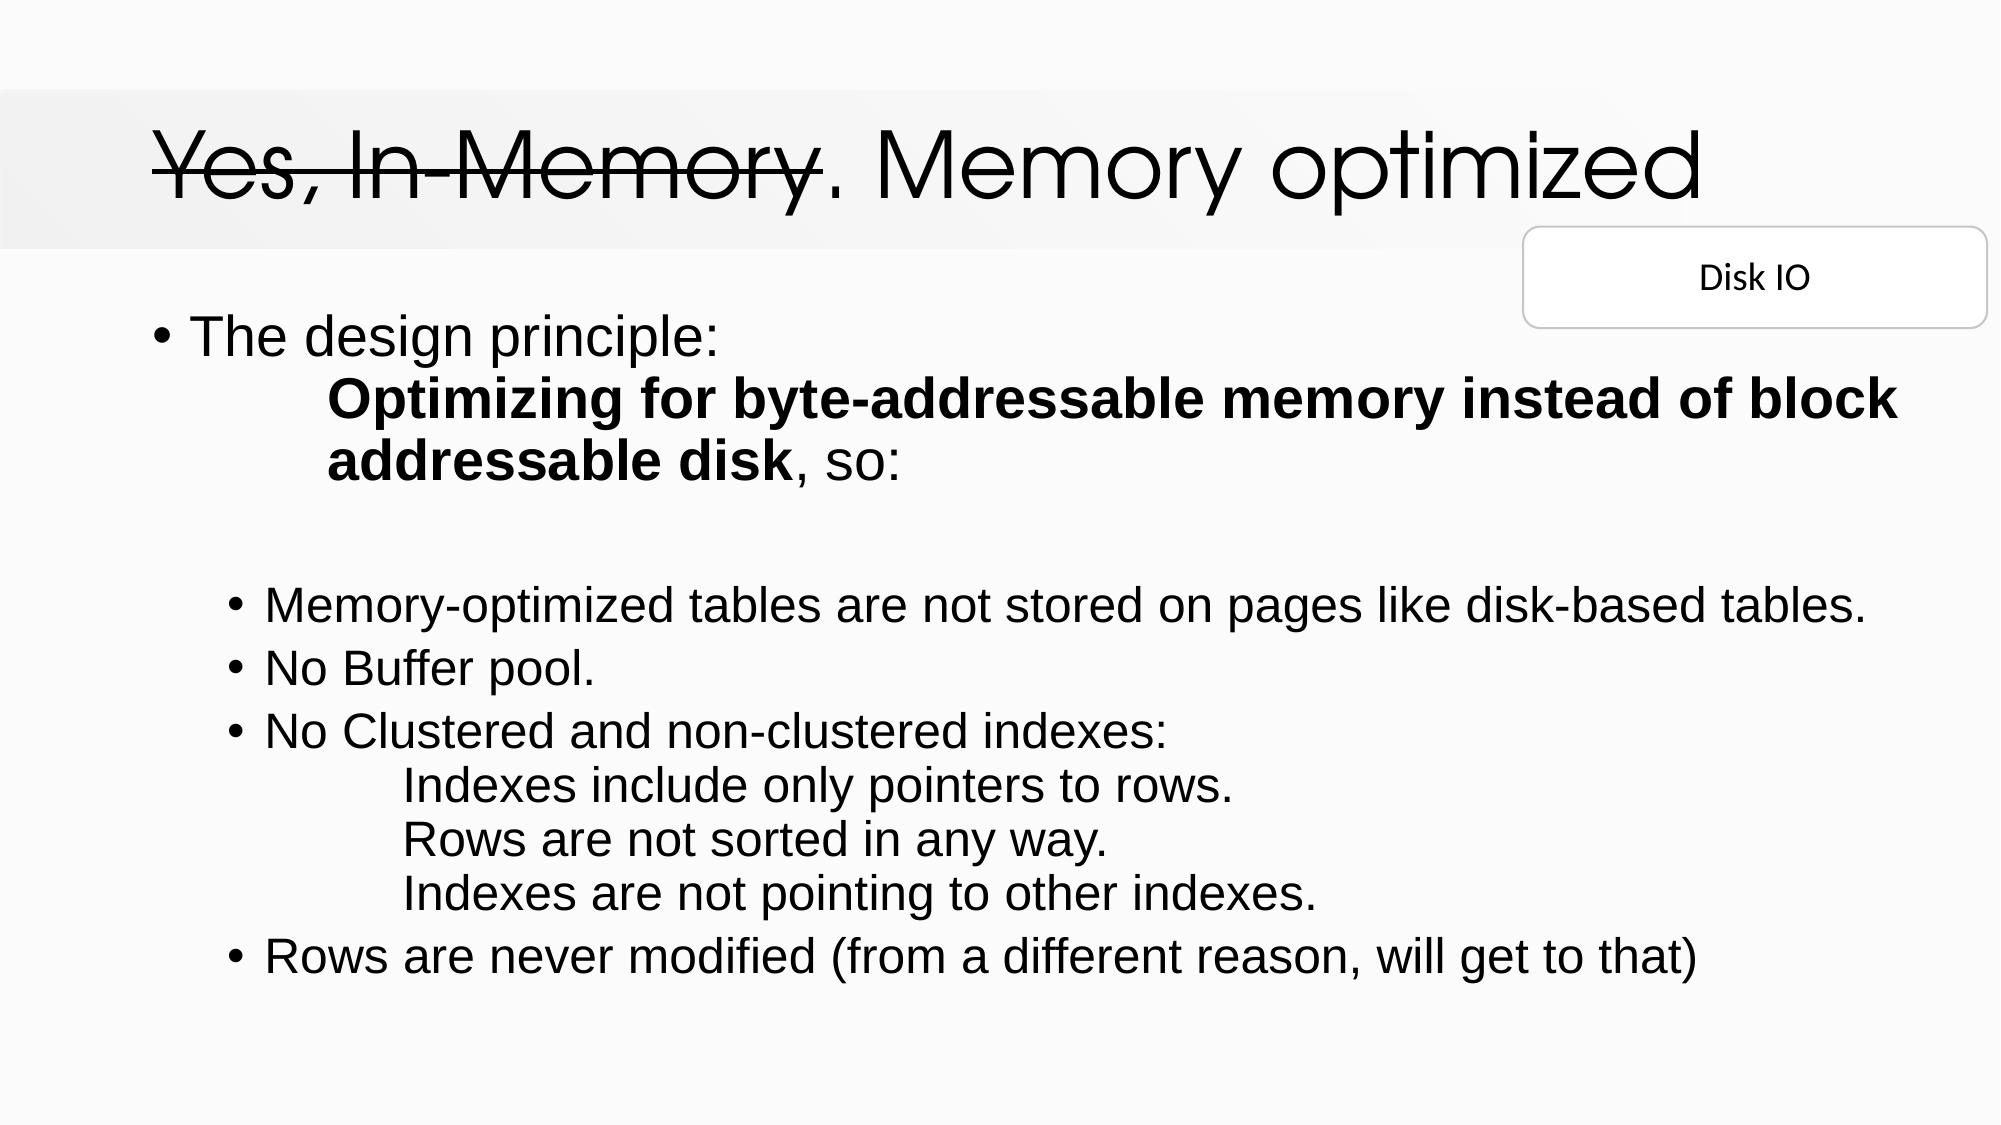

# Yes, In-Memory. Memory optimized

Disk IO
The design principle:
	Optimizing for byte-addressable memory instead of block
	addressable disk, so:

Memory-optimized tables are not stored on pages like disk-based tables.
No Buffer pool.
No Clustered and non-clustered indexes:
	Indexes include only pointers to rows.
	Rows are not sorted in any way.
	Indexes are not pointing to other indexes.
Rows are never modified (from a different reason, will get to that)